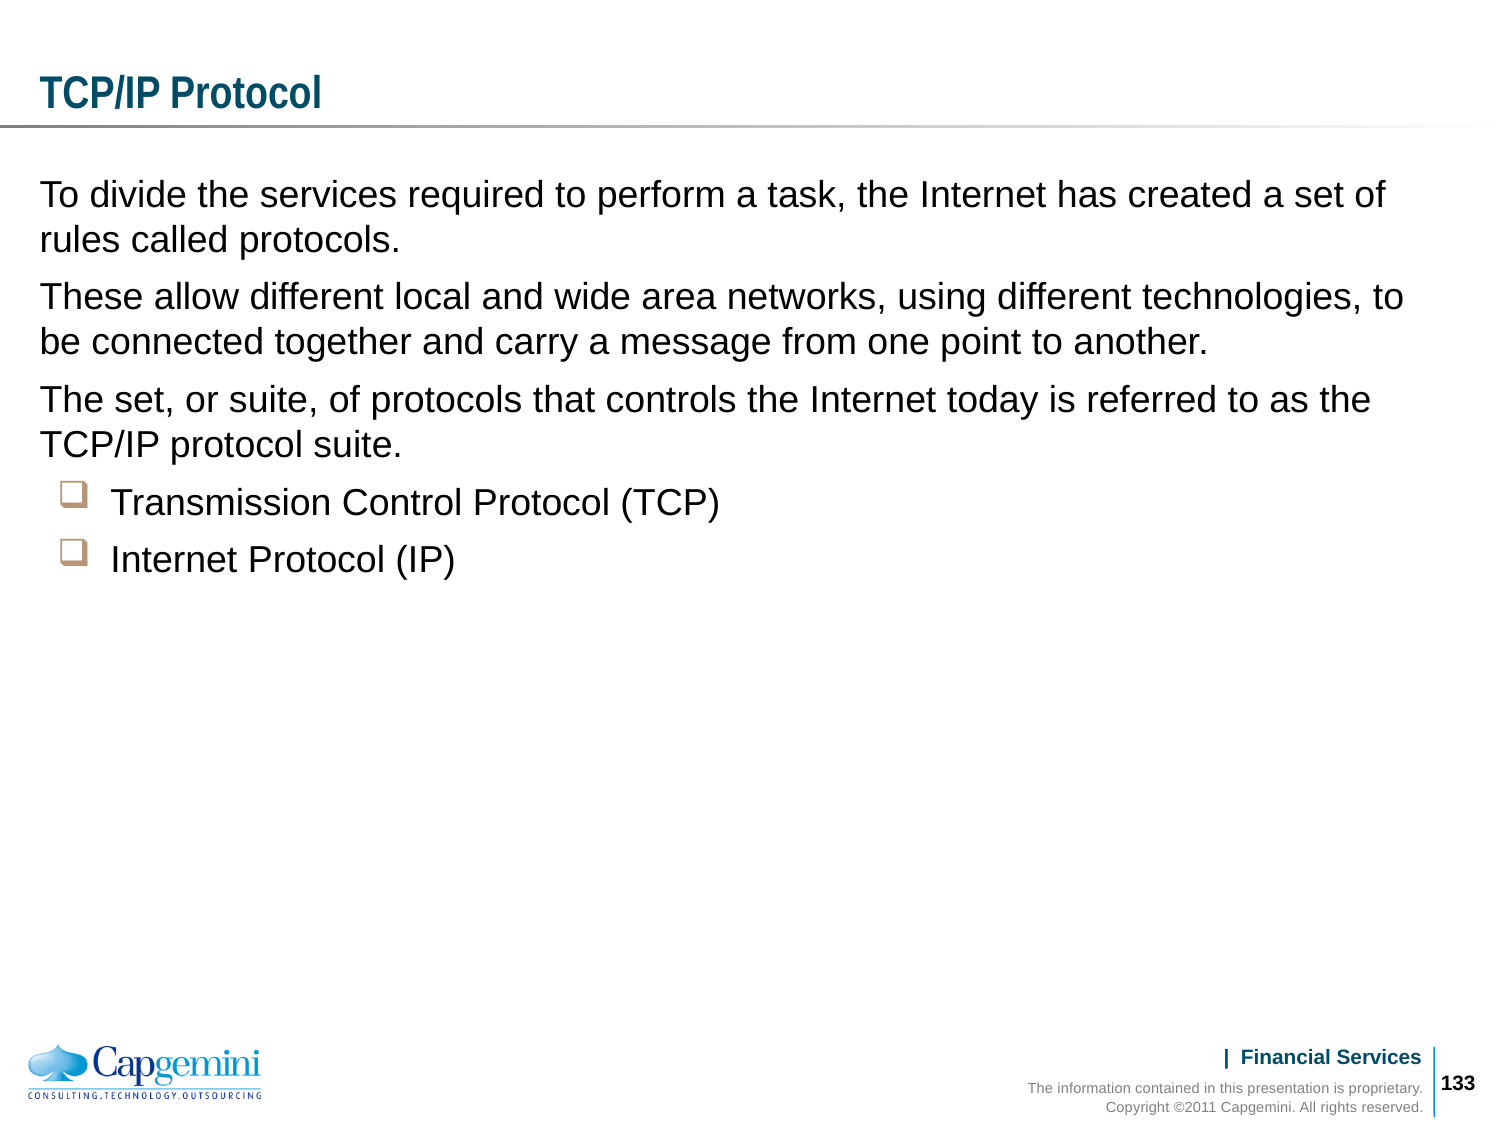

# TCP/IP Protocol
To divide the services required to perform a task, the Internet has created a set of rules called protocols.
These allow different local and wide area networks, using different technologies, to be connected together and carry a message from one point to another.
The set, or suite, of protocols that controls the Internet today is referred to as the TCP/IP protocol suite.
Transmission Control Protocol (TCP)
Internet Protocol (IP)